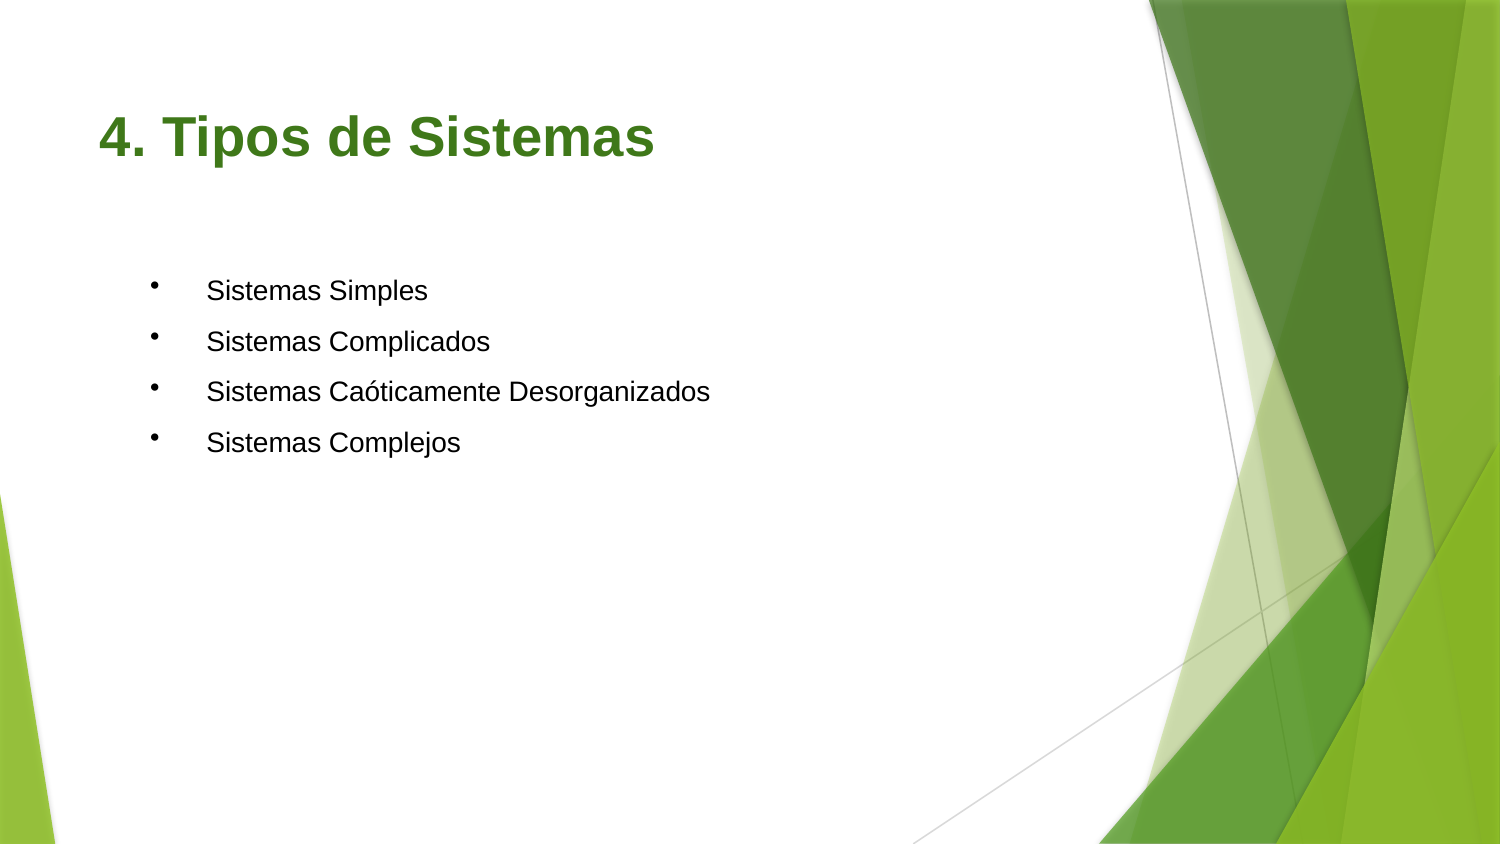

4. Tipos de Sistemas

Sistemas Simples
Sistemas Complicados
Sistemas Caóticamente Desorganizados
Sistemas Complejos